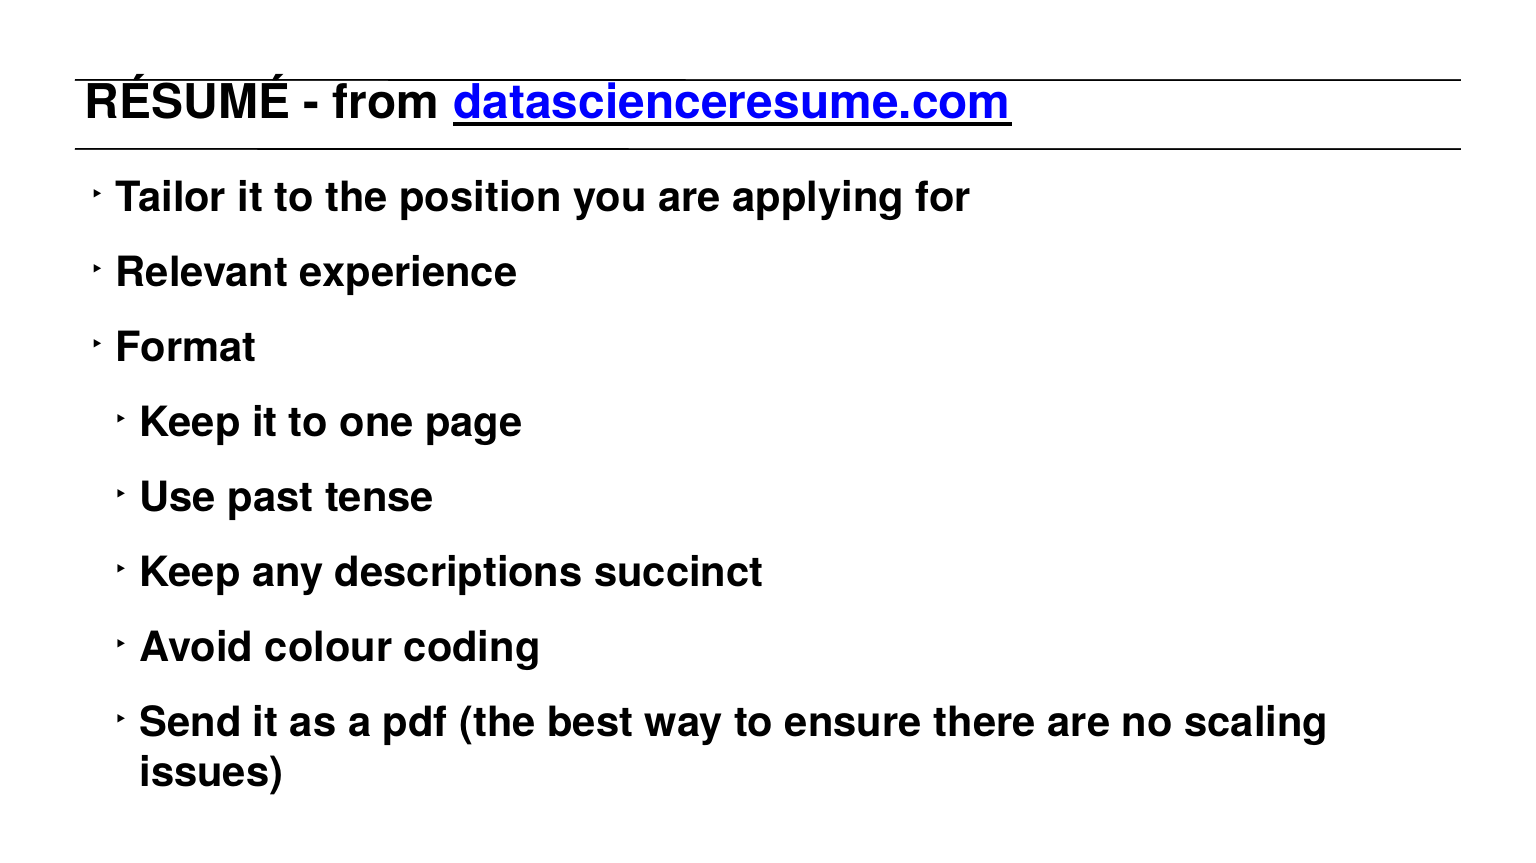

# RÉSUMÉ - from datascienceresume.com
13

Tailor it to the position you are applying for
Relevant experience
Format
Keep it to one page
Use past tense
Keep any descriptions succinct
Avoid colour coding
Send it as a pdf (the best way to ensure there are no scaling issues)